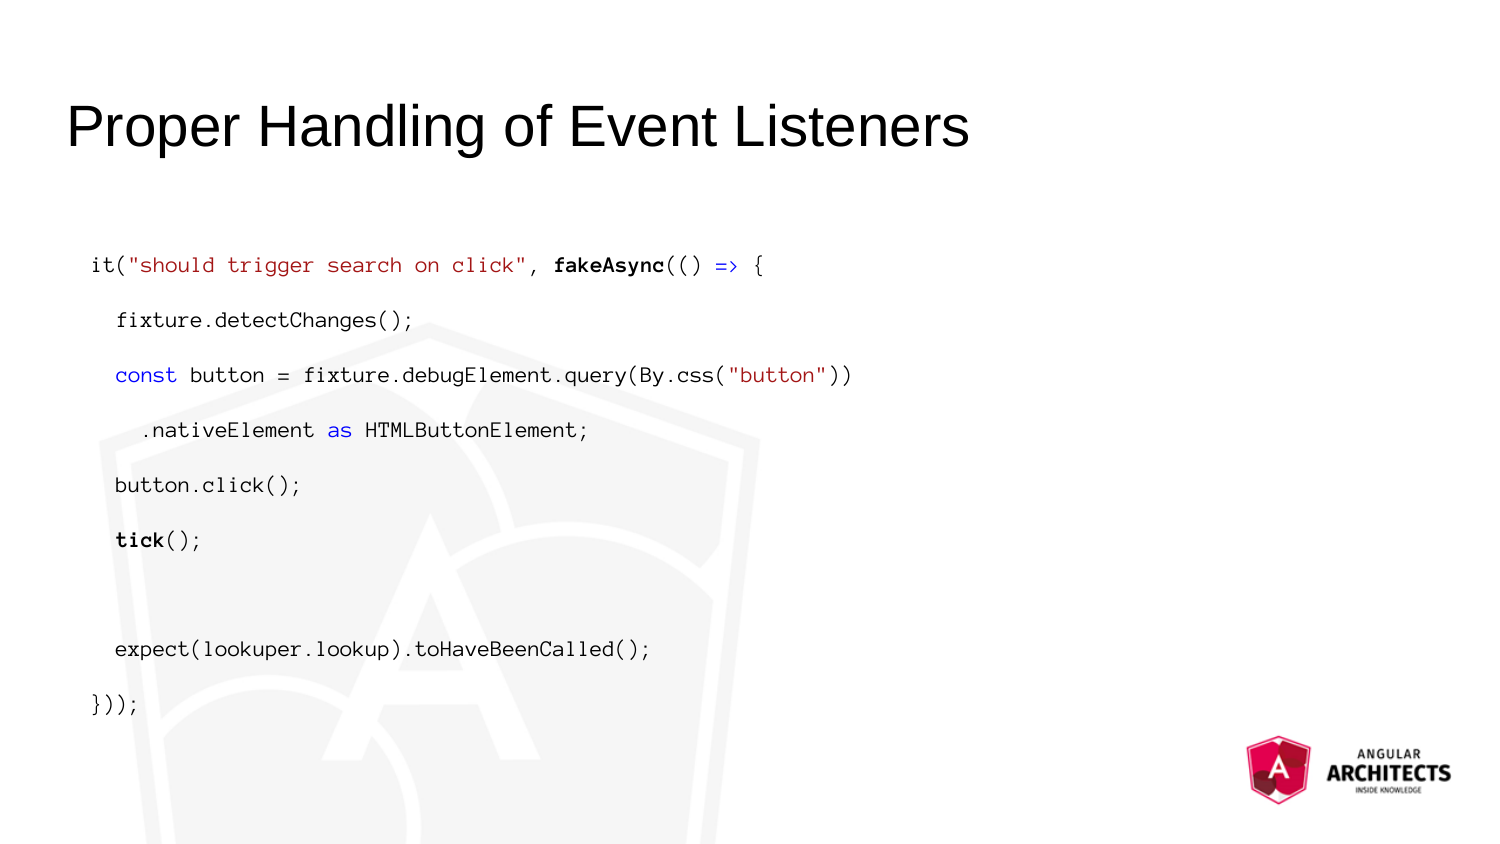

# Proper Handling of Event Listeners
  it("should trigger search on click", fakeAsync(() => {
    fixture.detectChanges();
    const button = fixture.debugElement.query(By.css("button"))
      .nativeElement as HTMLButtonElement;
    button.click();
    tick();
    expect(lookuper.lookup).toHaveBeenCalled();
  }));